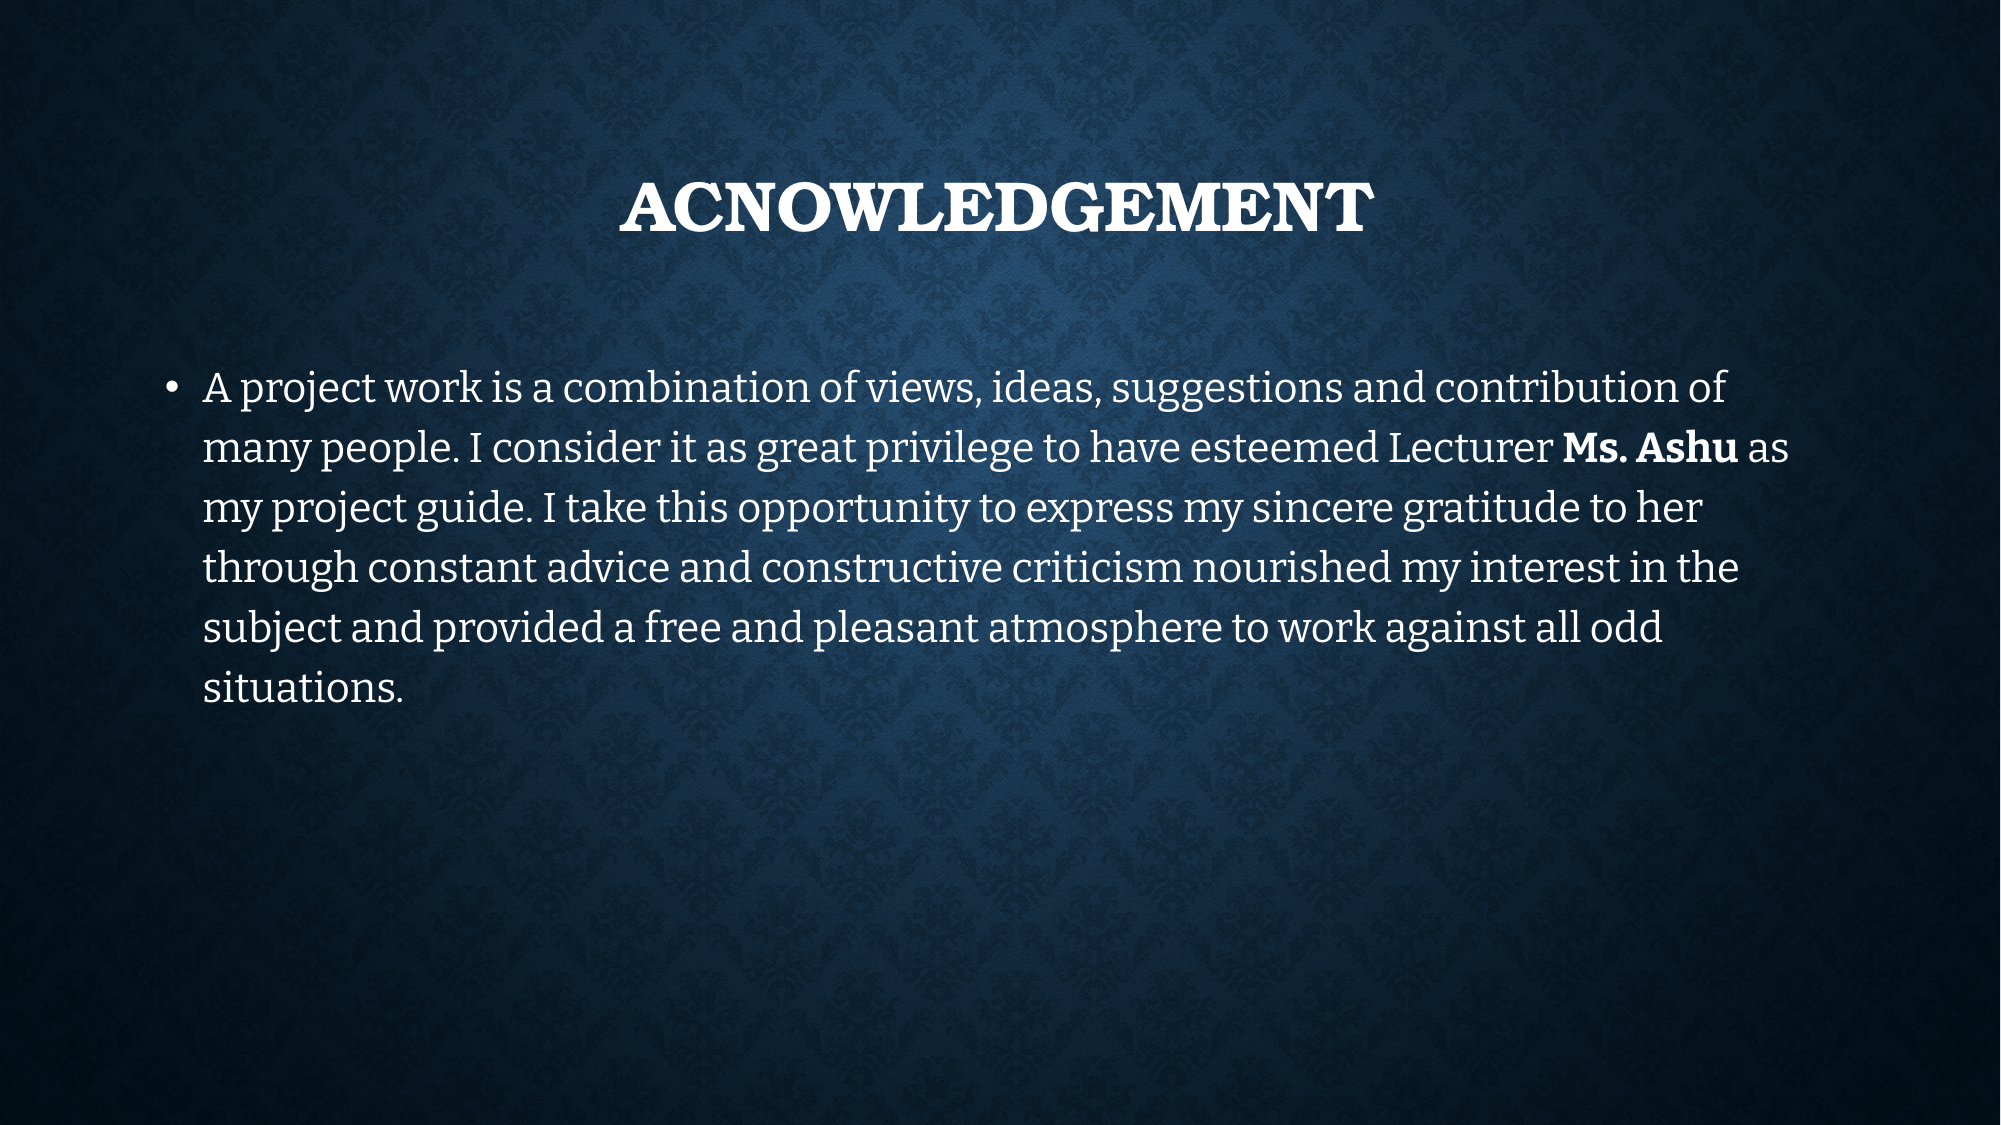

# ACNOWLEDGEMENT
A project work is a combination of views, ideas, suggestions and contribution of many people. I consider it as great privilege to have esteemed Lecturer Ms. Ashu as my project guide. I take this opportunity to express my sincere gratitude to her through constant advice and constructive criticism nourished my interest in the subject and provided a free and pleasant atmosphere to work against all odd situations.